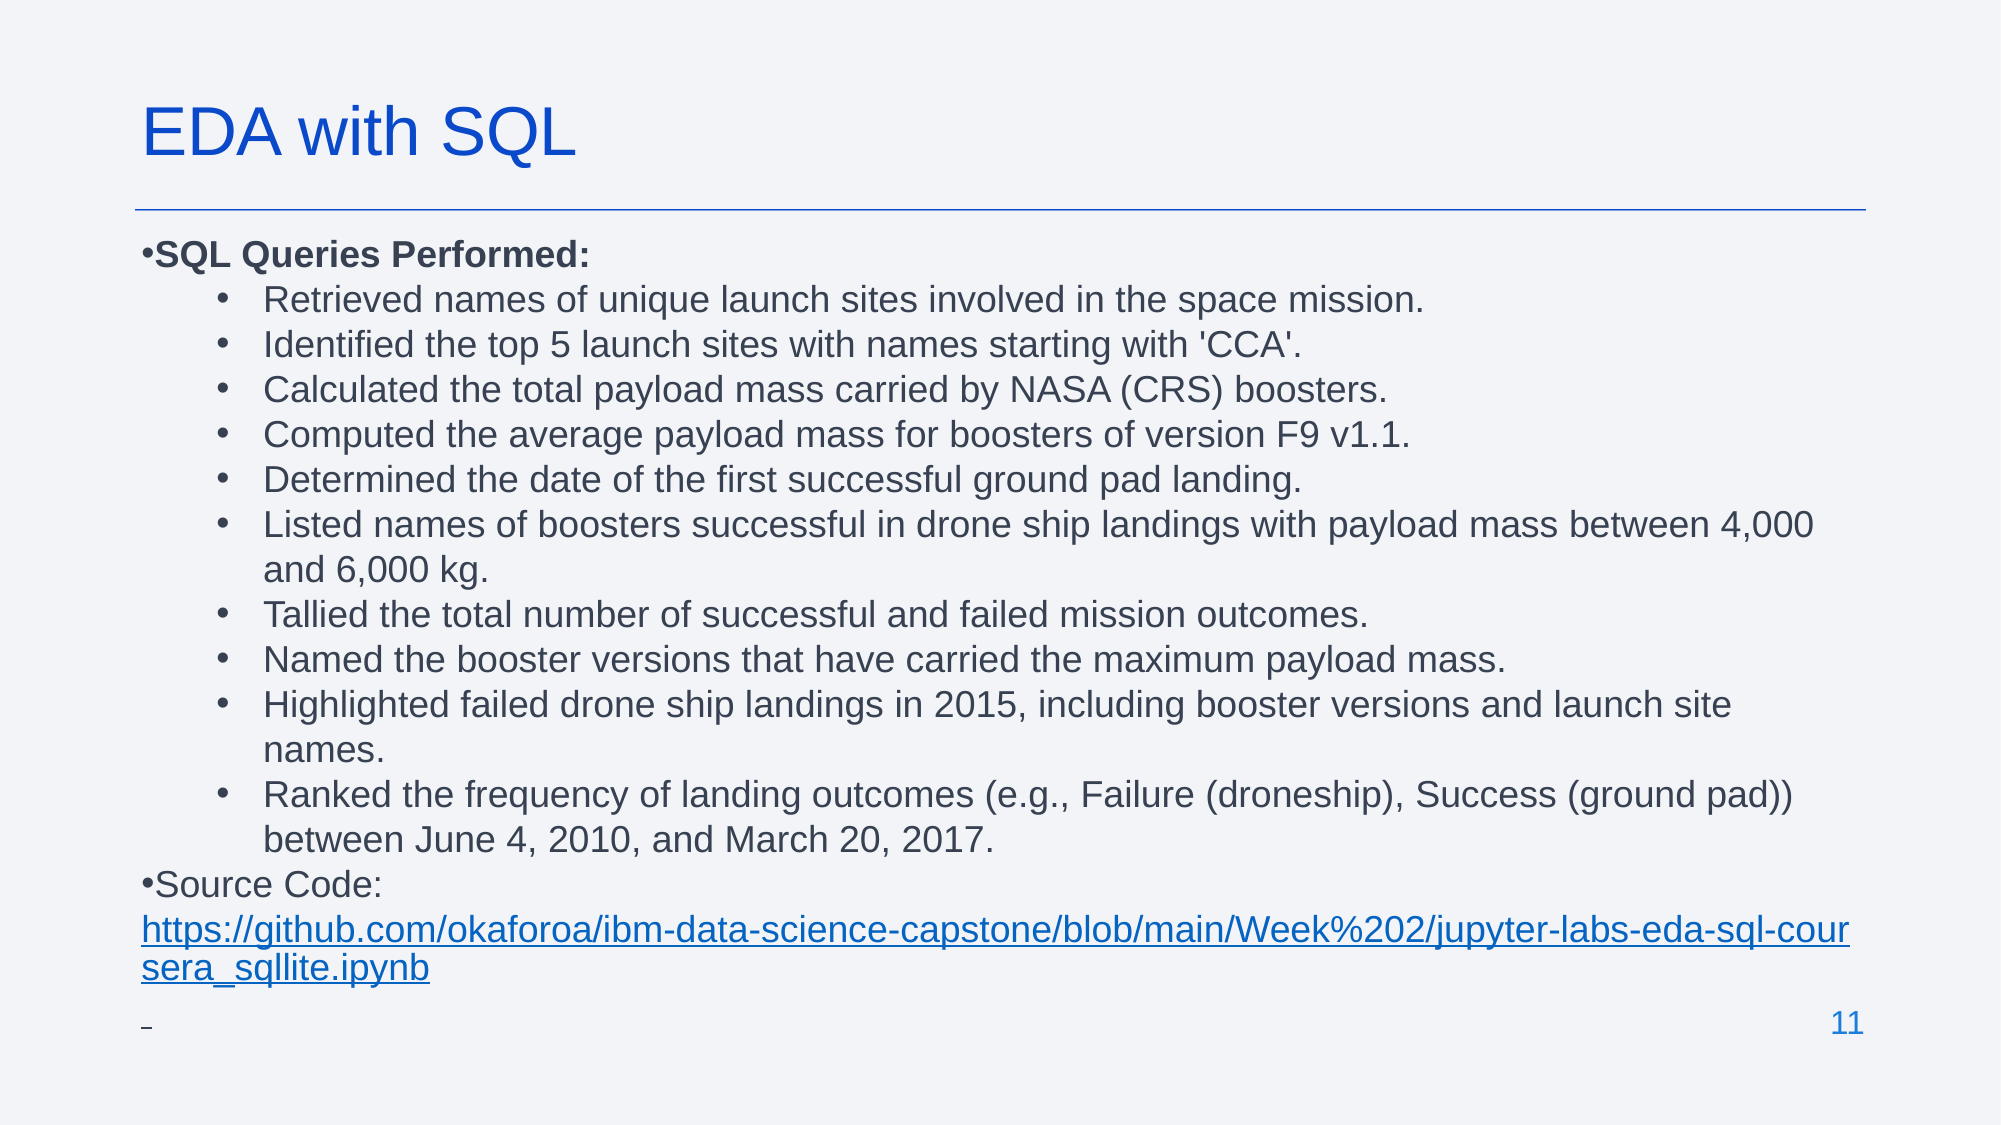

EDA with SQL
SQL Queries Performed:
Retrieved names of unique launch sites involved in the space mission.
Identified the top 5 launch sites with names starting with 'CCA'.
Calculated the total payload mass carried by NASA (CRS) boosters.
Computed the average payload mass for boosters of version F9 v1.1.
Determined the date of the first successful ground pad landing.
Listed names of boosters successful in drone ship landings with payload mass between 4,000 and 6,000 kg.
Tallied the total number of successful and failed mission outcomes.
Named the booster versions that have carried the maximum payload mass.
Highlighted failed drone ship landings in 2015, including booster versions and launch site names.
Ranked the frequency of landing outcomes (e.g., Failure (droneship), Success (ground pad)) between June 4, 2010, and March 20, 2017.
Source Code: https://github.com/okaforoa/ibm-data-science-capstone/blob/main/Week%202/jupyter-labs-eda-sql-coursera_sqllite.ipynb
11